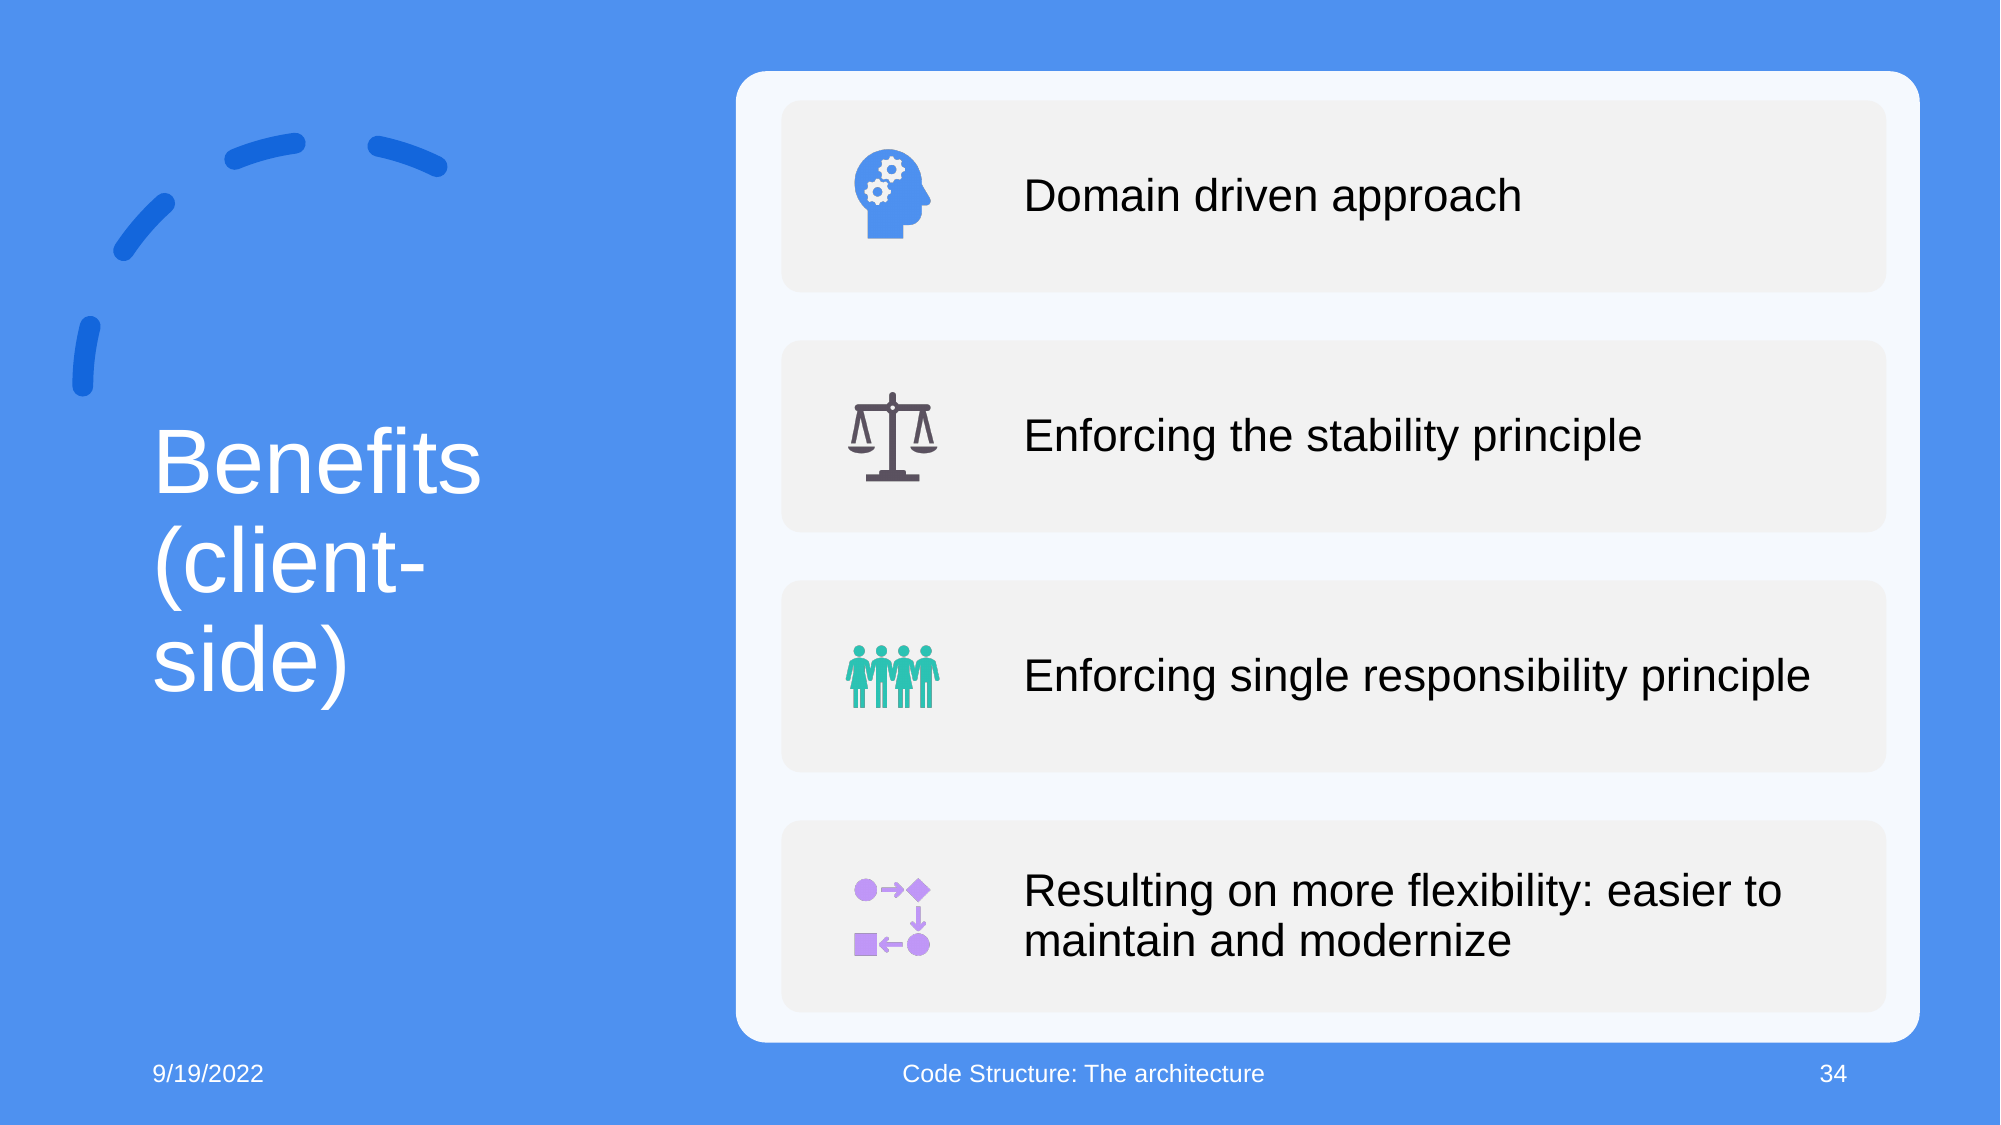

Domain driven approach
Enforcing the stability principle
Enforcing single responsibility principle
Resulting on more flexibility: easier to maintain and modernize
# Benefits (client-side)

9/19/2022
Code Structure: The architecture
34